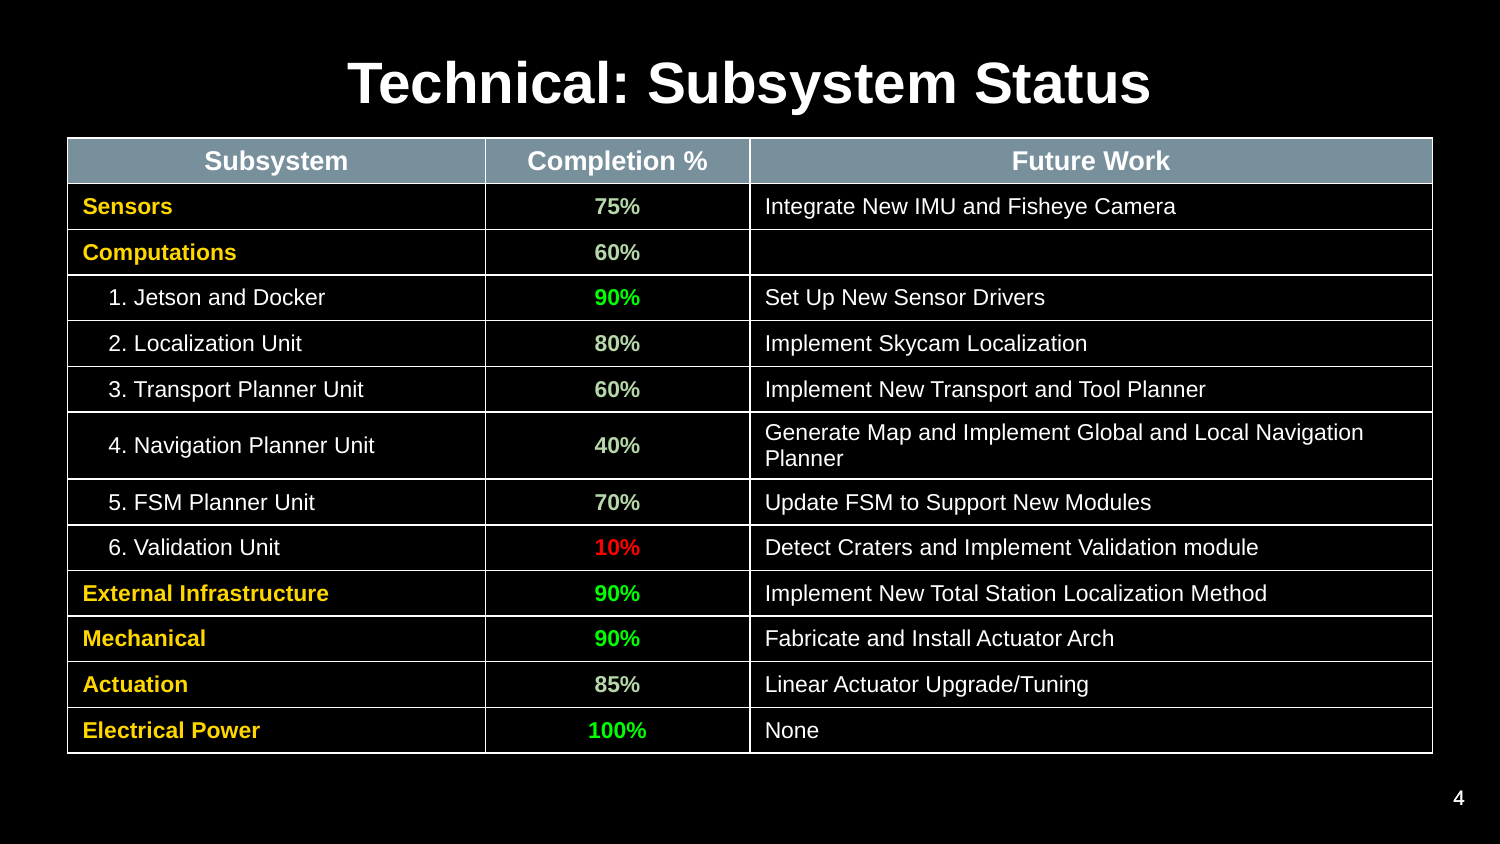

# Technical: Subsystem Status
| Subsystem | Completion % | Future Work |
| --- | --- | --- |
| Sensors | 75% | Integrate New IMU and Fisheye Camera |
| Computations | 60% |  |
| 1. Jetson and Docker | 90% | Set Up New Sensor Drivers |
| 2. Localization Unit | 80% | Implement Skycam Localization |
| 3. Transport Planner Unit | 60% | Implement New Transport and Tool Planner |
| 4. Navigation Planner Unit | 40% | Generate Map and Implement Global and Local Navigation Planner |
| 5. FSM Planner Unit | 70% | Update FSM to Support New Modules |
| 6. Validation Unit | 10% | Detect Craters and Implement Validation module |
| External Infrastructure | 90% | Implement New Total Station Localization Method |
| Mechanical | 90% | Fabricate and Install Actuator Arch |
| Actuation | 85% | Linear Actuator Upgrade/Tuning |
| Electrical Power | 100% | None |

4
4